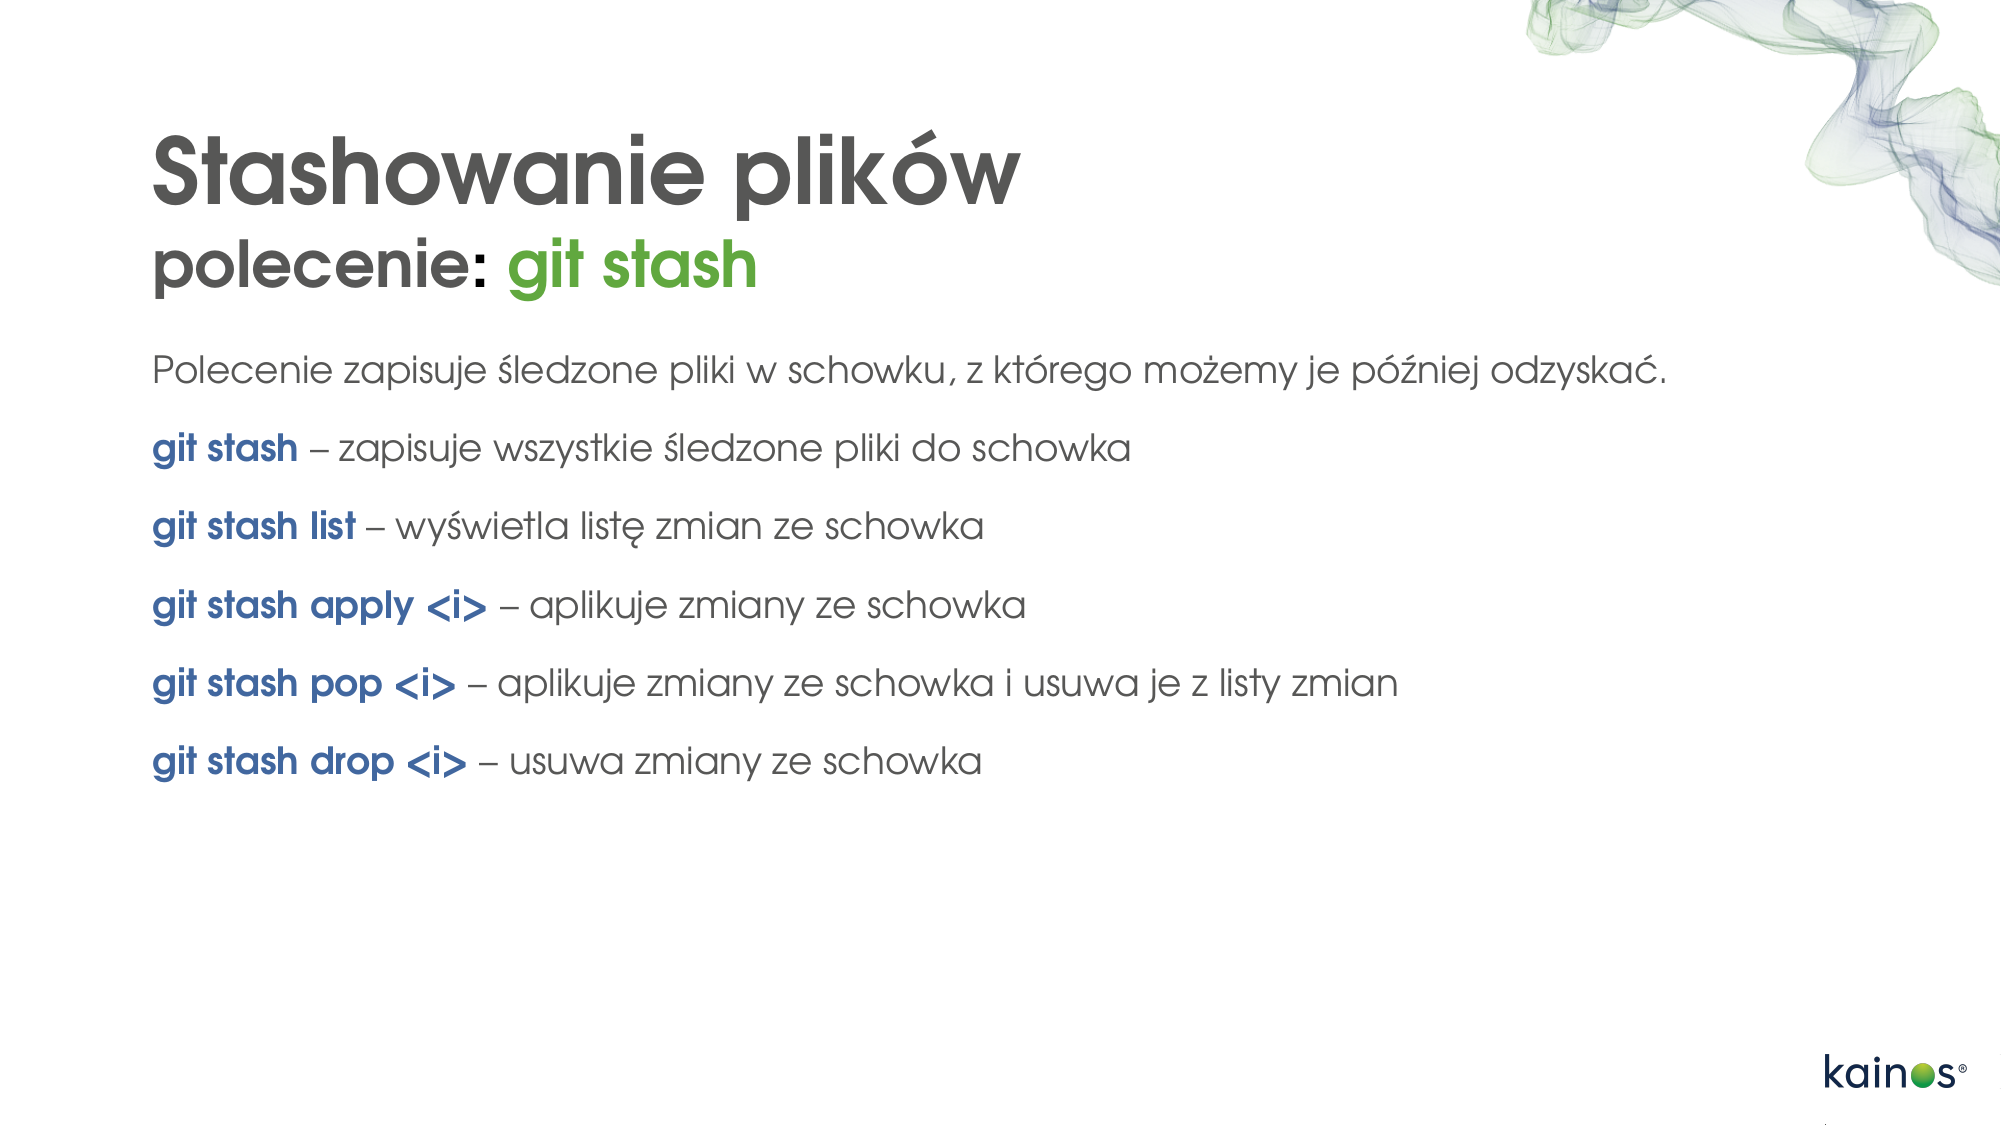

# Stashowanie plików polecenie: git stash
Polecenie zapisuje śledzone pliki w schowku, z którego możemy je później odzyskać.
git stash – zapisuje wszystkie śledzone pliki do schowka
git stash list – wyświetla listę zmian ze schowka
git stash apply <i> – aplikuje zmiany ze schowka
git stash pop <i> – aplikuje zmiany ze schowka i usuwa je z listy zmian
git stash drop <i> – usuwa zmiany ze schowka